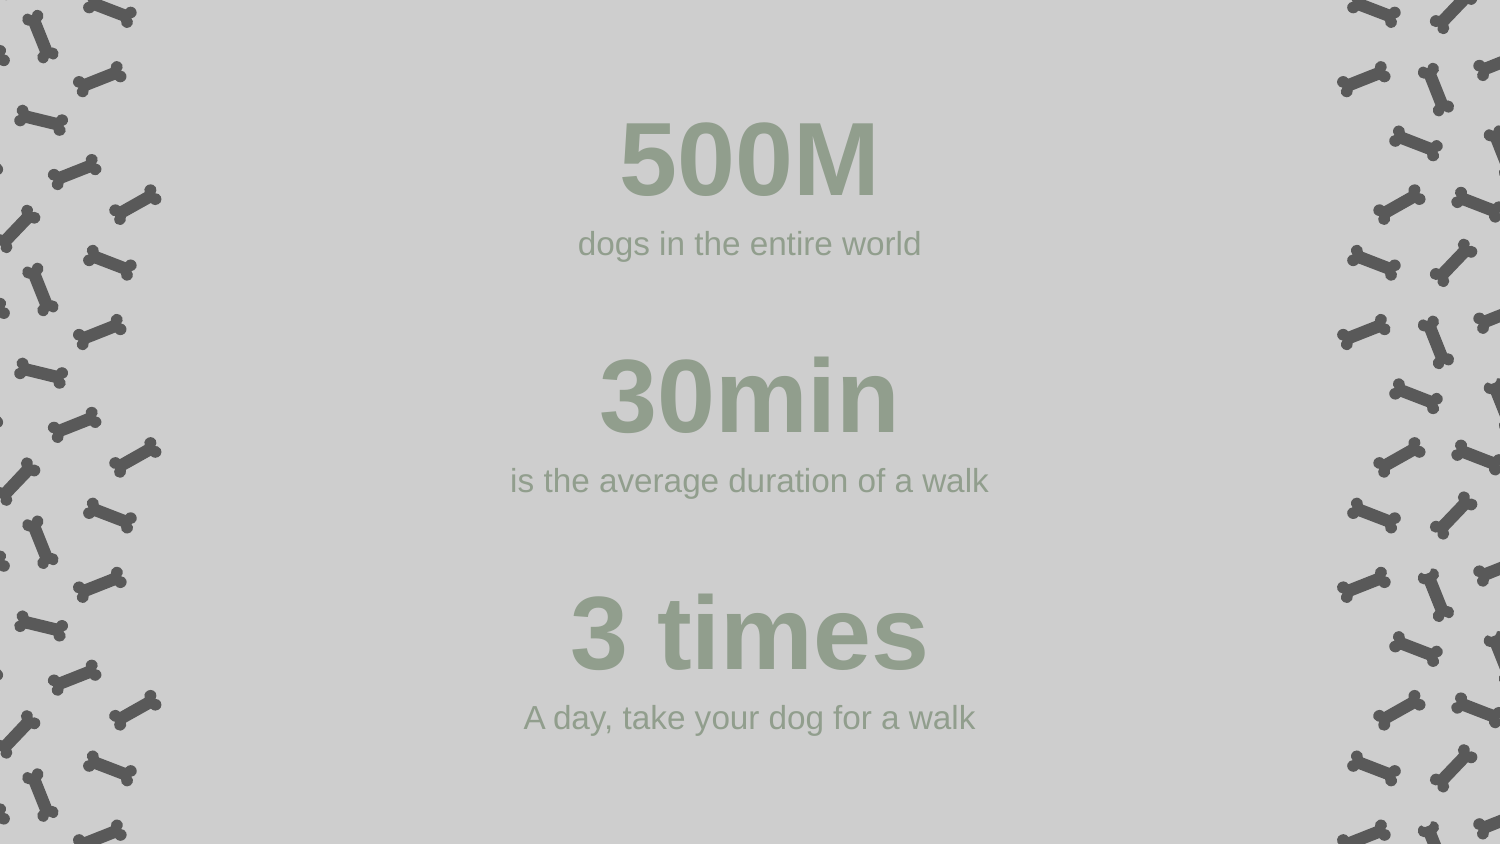

# 500M
dogs in the entire world
30min
is the average duration of a walk
3 times
A day, take your dog for a walk